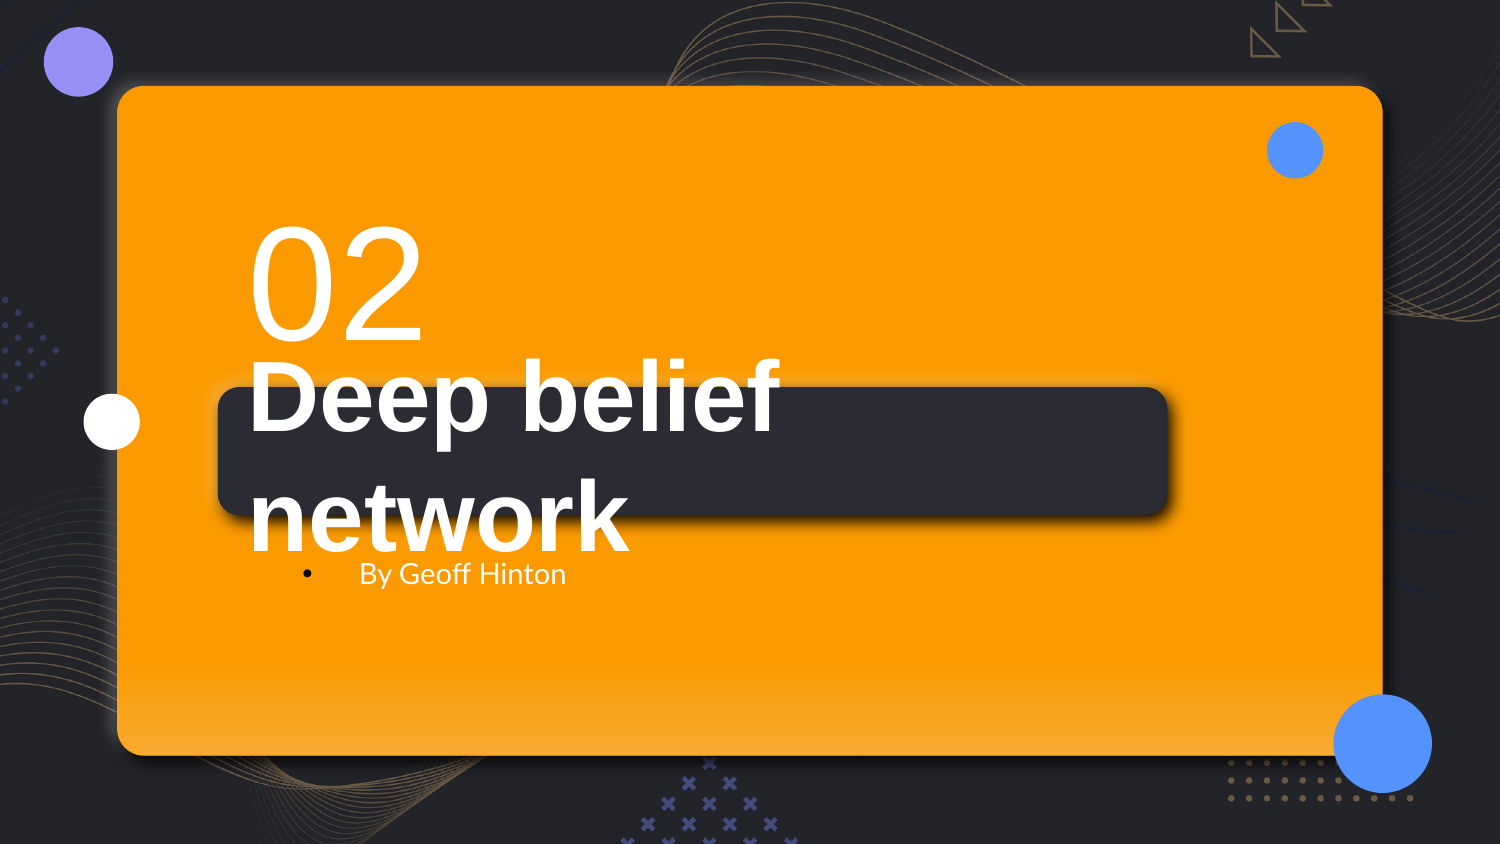

02

# Deep belief network

By Geoff Hinton